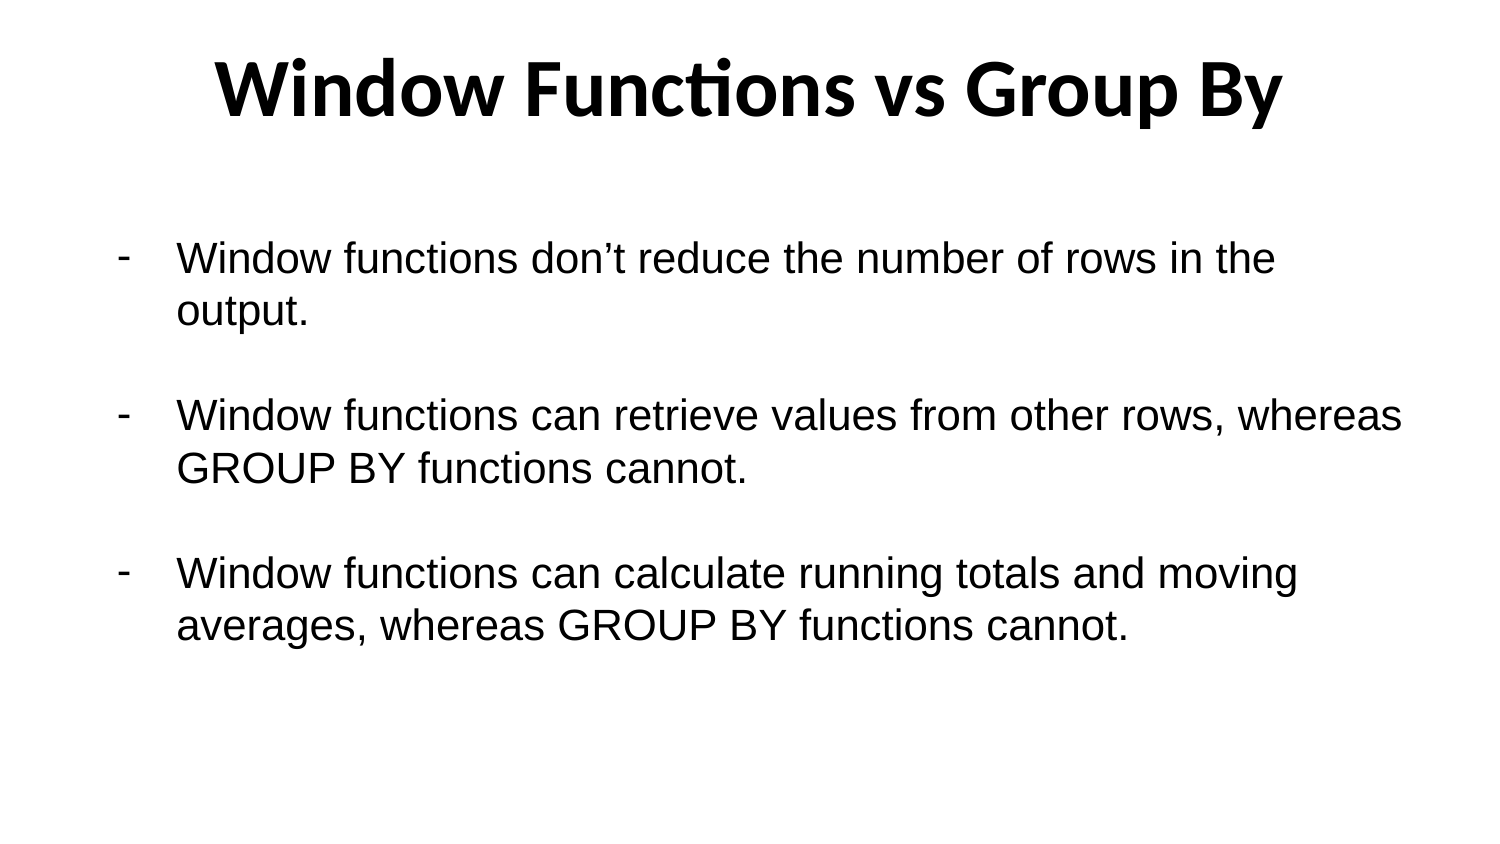

# Window Functions vs Group By
Window functions don’t reduce the number of rows in the output.
Window functions can retrieve values from other rows, whereas GROUP BY functions cannot.
Window functions can calculate running totals and moving averages, whereas GROUP BY functions cannot.